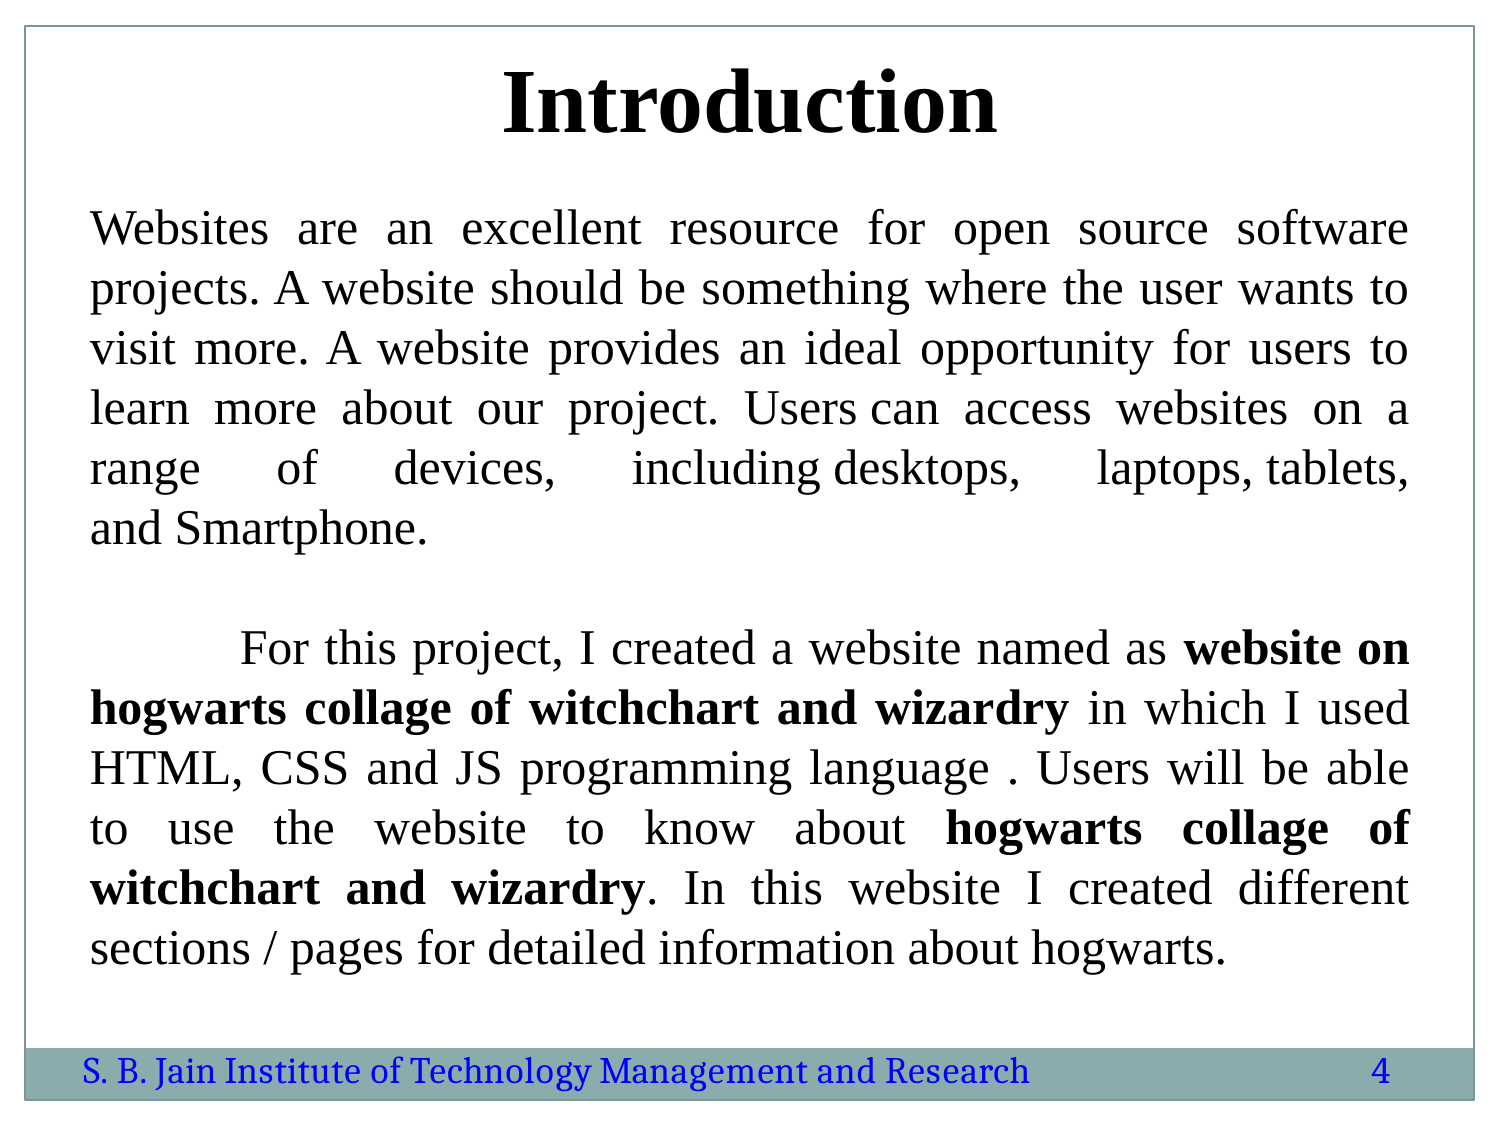

Introduction

Websites are an excellent resource for open source software projects. A website should be something where the user wants to visit more. A website provides an ideal opportunity for users to learn more about our project. Users can access websites on a range of devices, including desktops, laptops, tablets, and Smartphone.

	For this project, I created a website named as website on hogwarts collage of witchchart and wizardry in which I used HTML, CSS and JS programming language . Users will be able to use the website to know about hogwarts collage of witchchart and wizardry. In this website I created different sections / pages for detailed information about hogwarts.
S. B. Jain Institute of Technology Management and Research
4